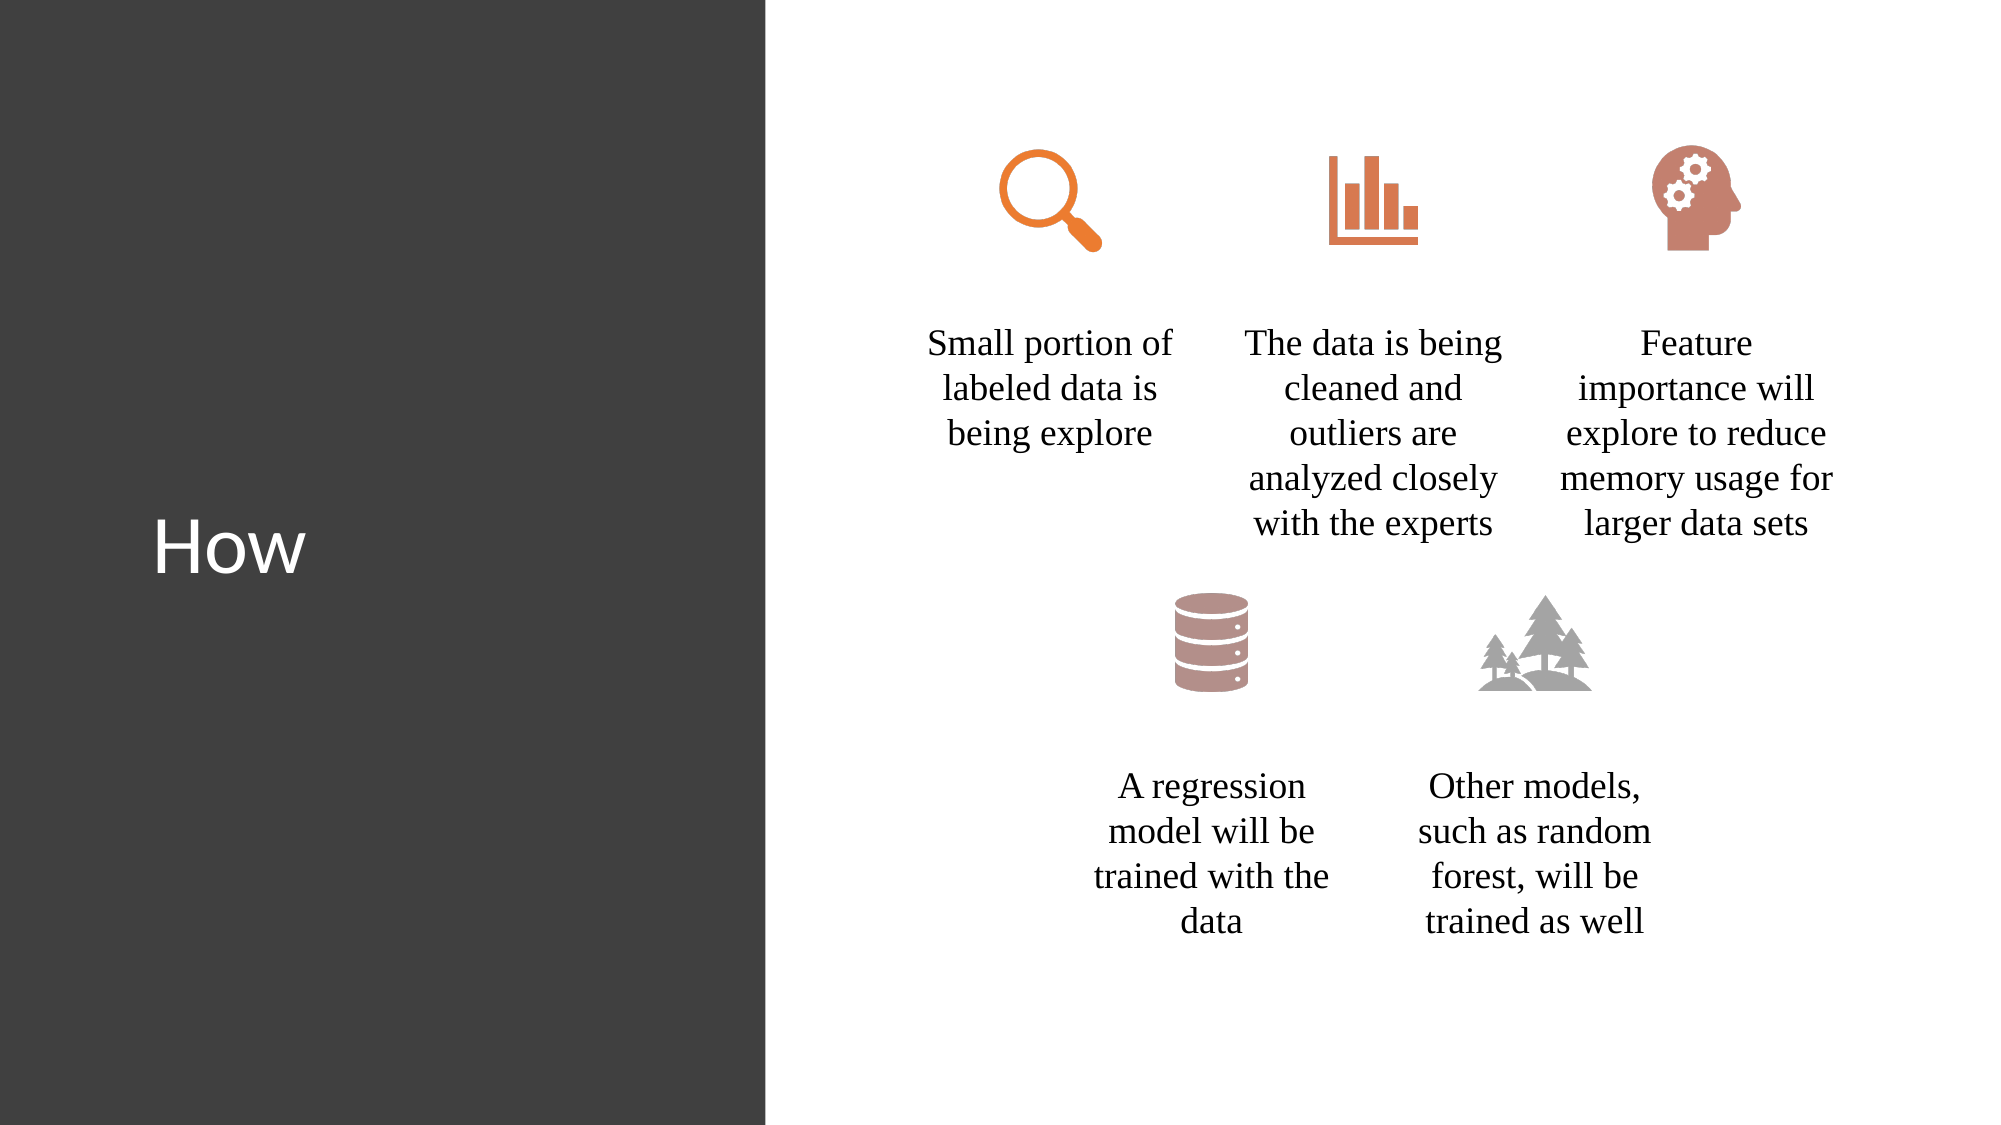

Small portion of labeled data is being explore
The data is being cleaned and outliers are analyzed closely with the experts
Feature importance will explore to reduce memory usage for larger data sets
A regression model will be trained with the data
Other models, such as random forest, will be trained as well
# How